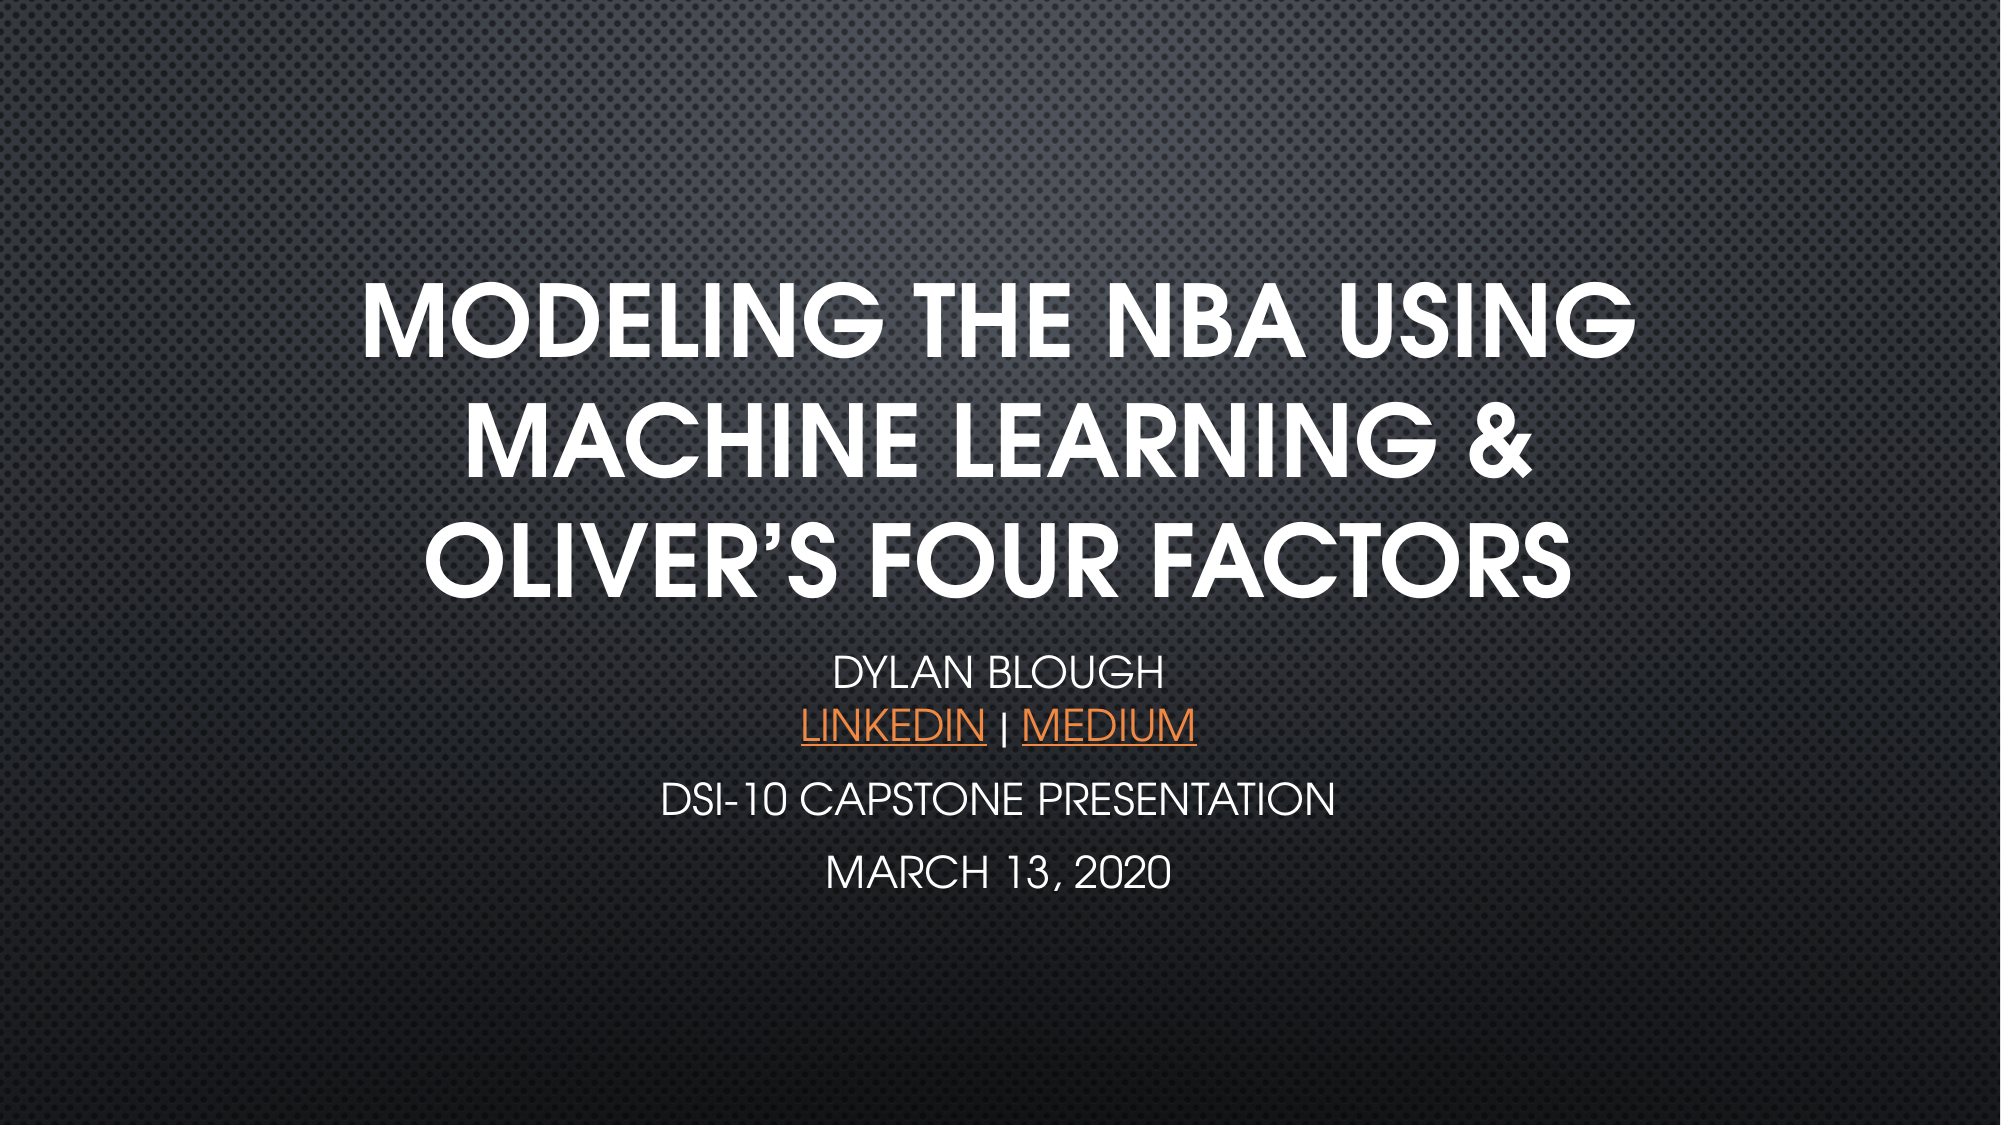

# Modeling the NBA Using Machine Learning & Oliver’s Four Factors
Dylan Blough
LinkedIn | Medium
DSI-10 Capstone Presentation
March 13, 2020